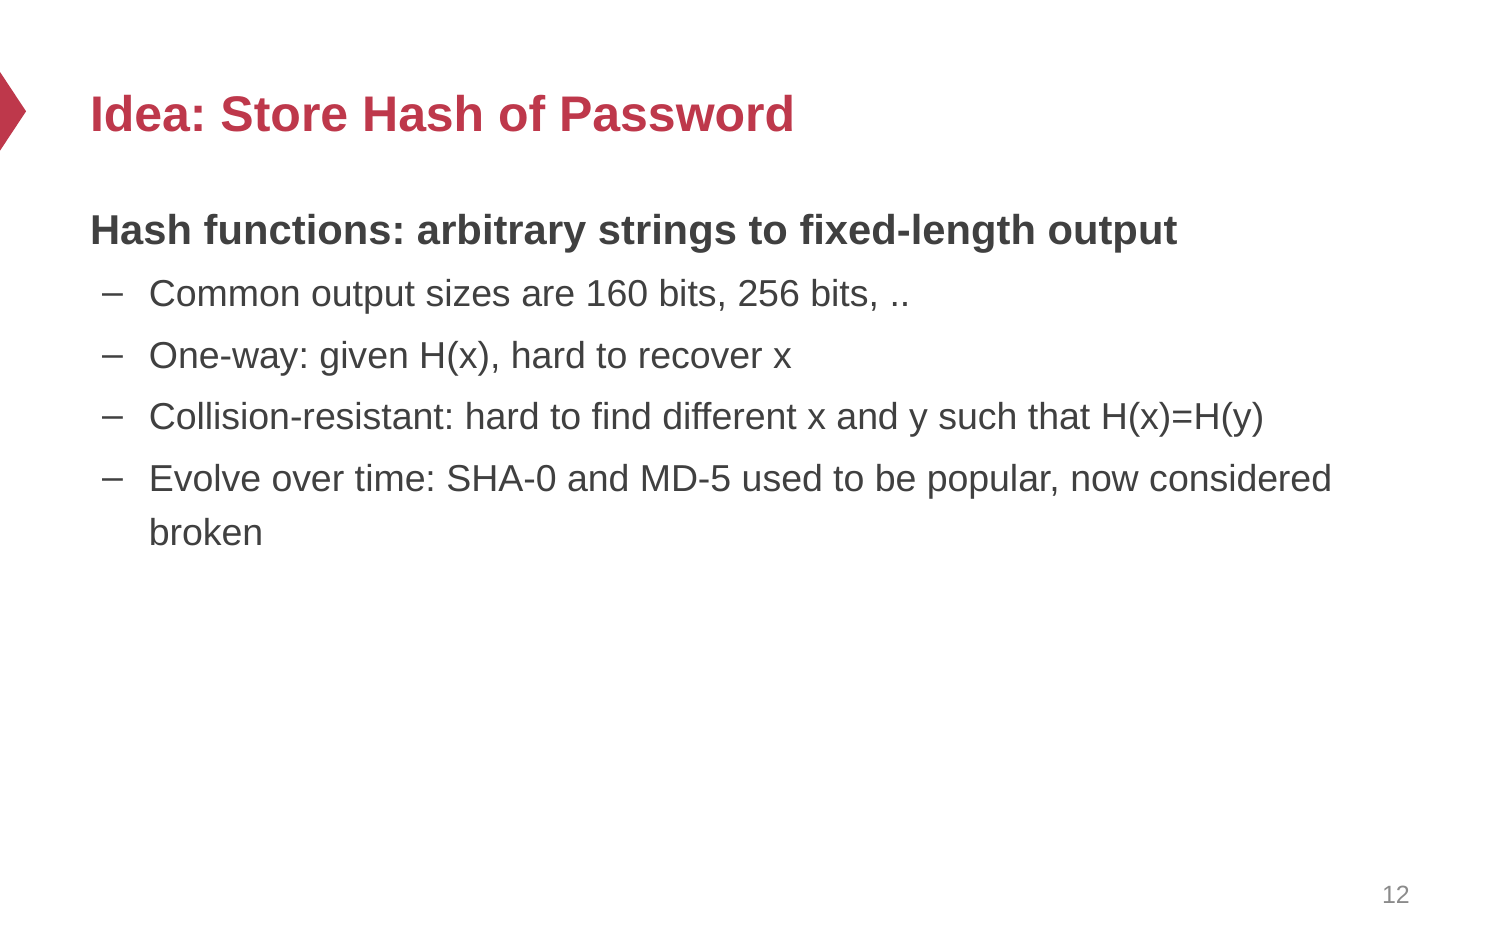

# Idea: Store Hash of Password
Hash functions: arbitrary strings to fixed-length output
Common output sizes are 160 bits, 256 bits, ..
One-way: given H(x), hard to recover x
Collision-resistant: hard to find different x and y such that H(x)=H(y)
Evolve over time: SHA-0 and MD-5 used to be popular, now considered broken

12